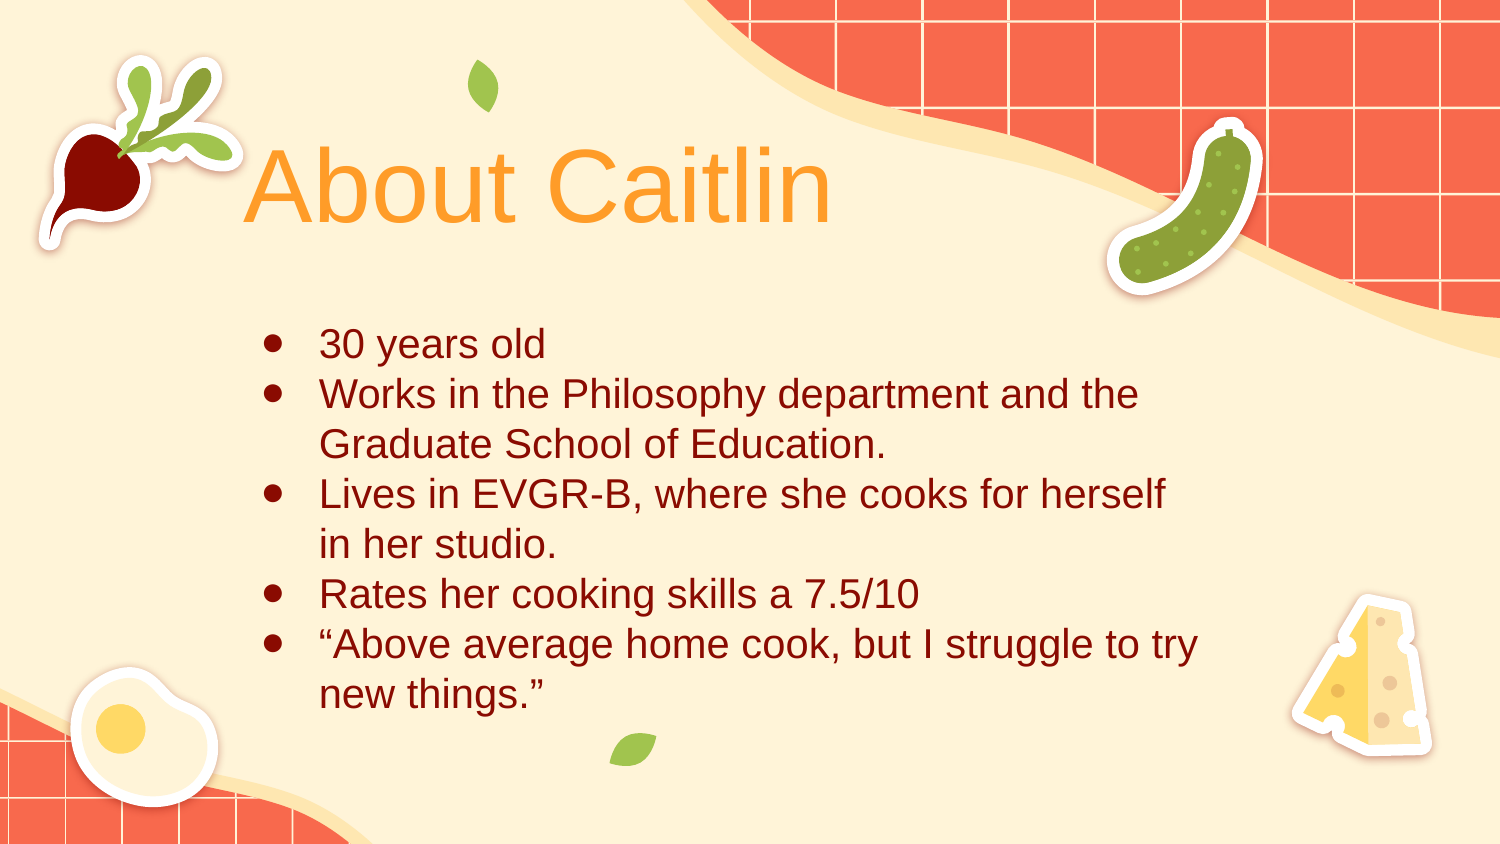

# About Caitlin
30 years old
Works in the Philosophy department and the Graduate School of Education.
Lives in EVGR-B, where she cooks for herself in her studio.
Rates her cooking skills a 7.5/10
“Above average home cook, but I struggle to try new things.”